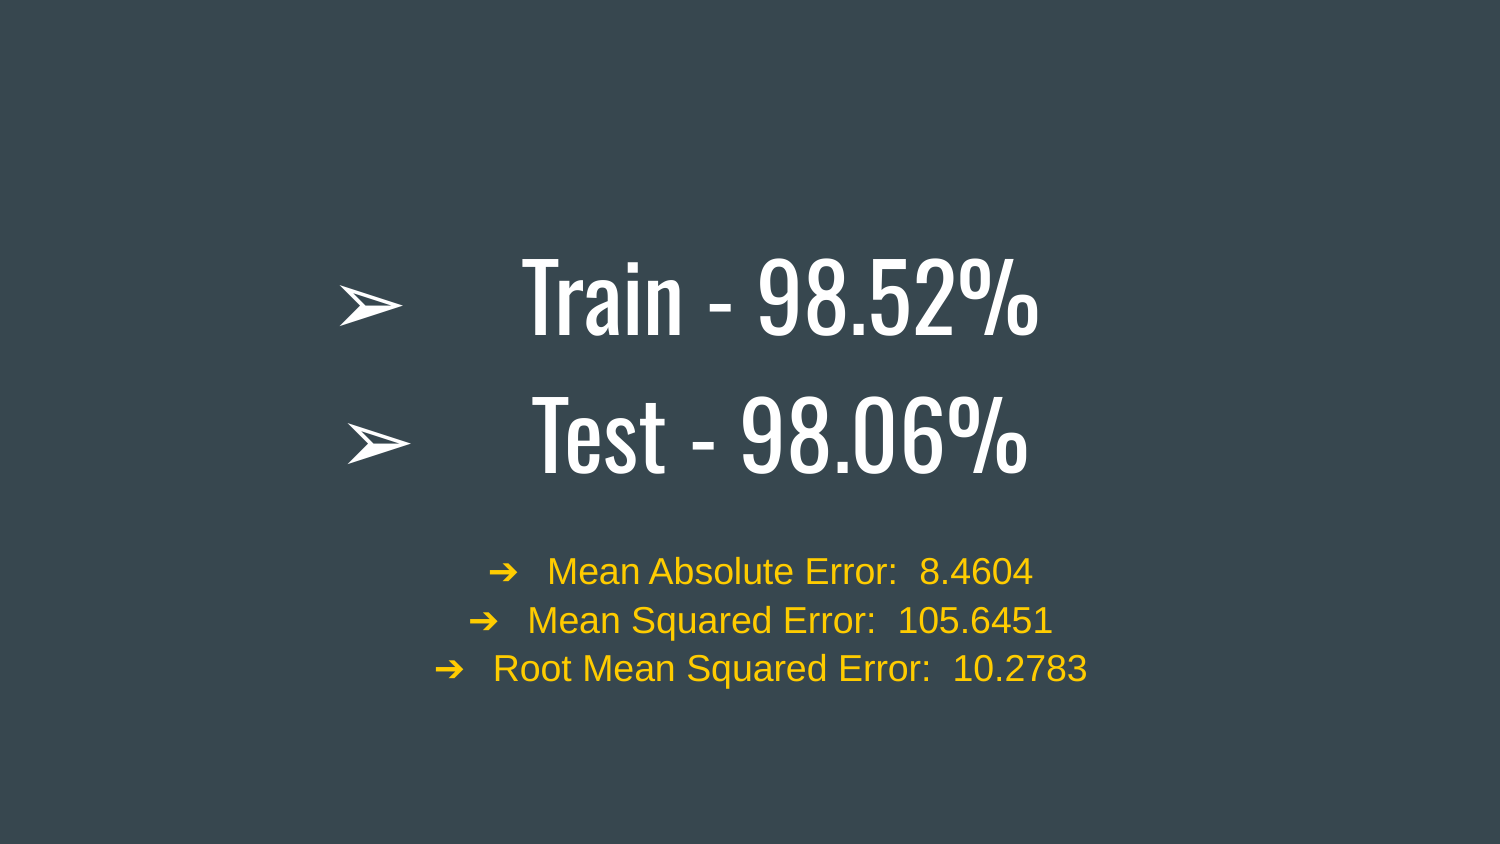

# Train - 98.52%
Test - 98.06%
Mean Absolute Error:  8.4604
Mean Squared Error:  105.6451
Root Mean Squared Error:  10.2783